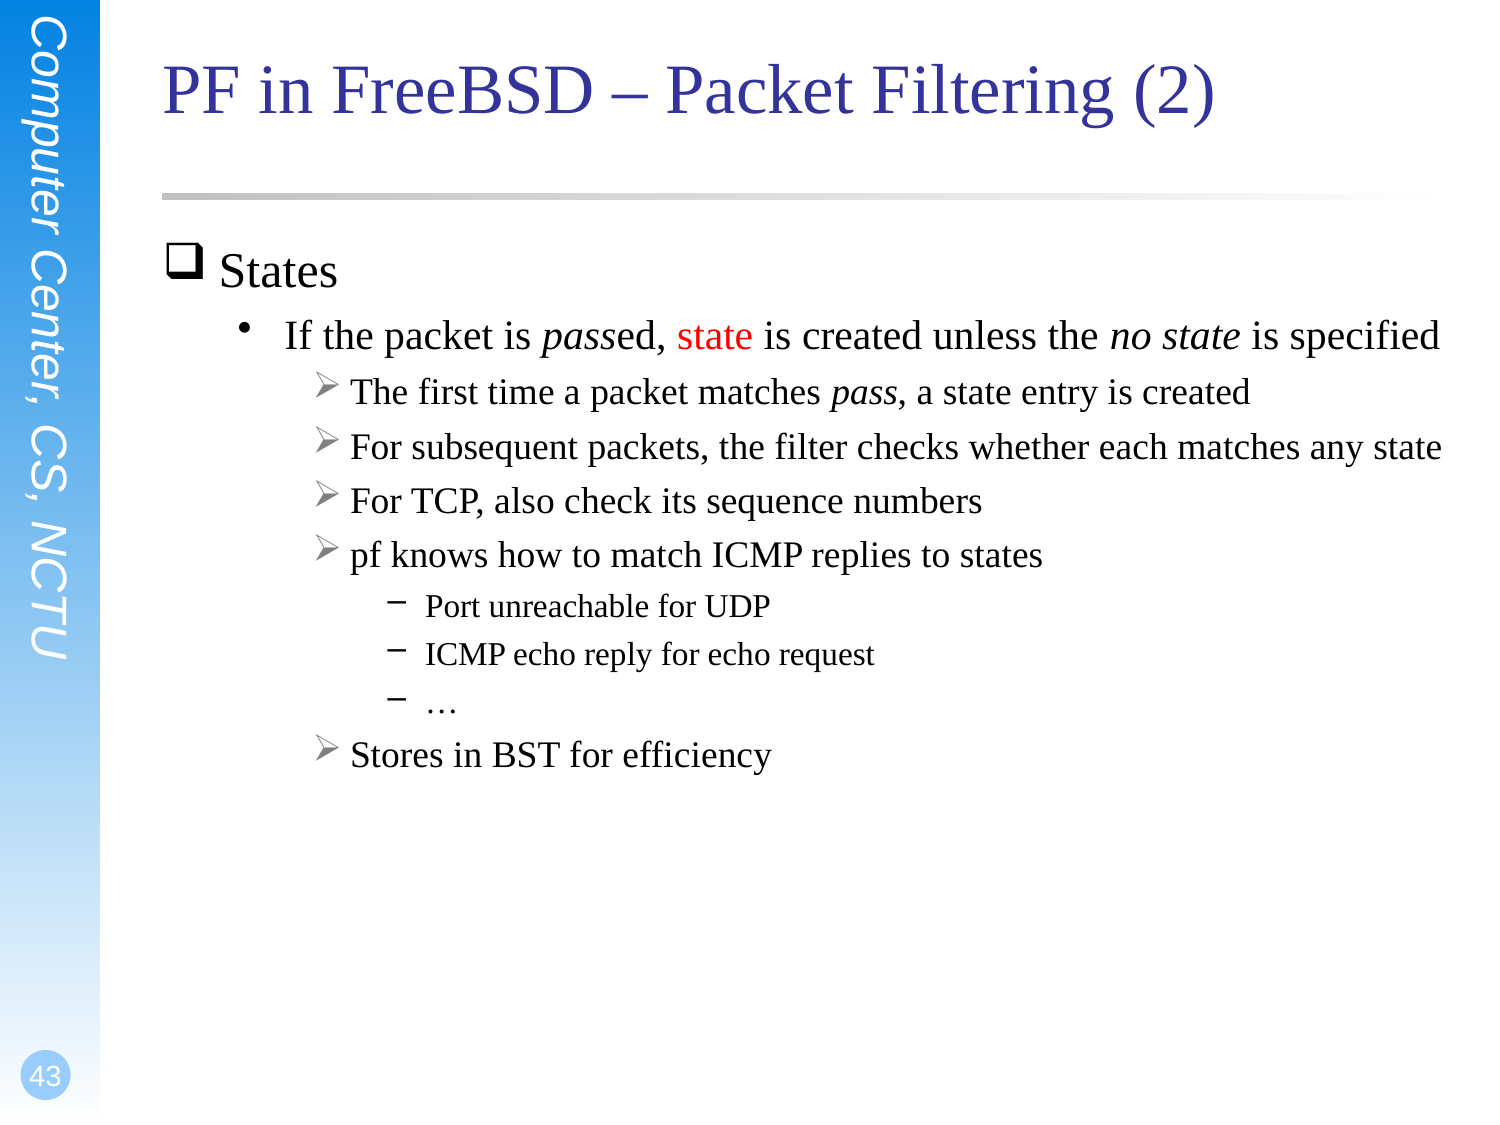

# PF in FreeBSD – Packet Filtering (2)
States
If the packet is passed, state is created unless the no state is specified
The first time a packet matches pass, a state entry is created
For subsequent packets, the filter checks whether each matches any state
For TCP, also check its sequence numbers
pf knows how to match ICMP replies to states
Port unreachable for UDP
ICMP echo reply for echo request
…
Stores in BST for efficiency